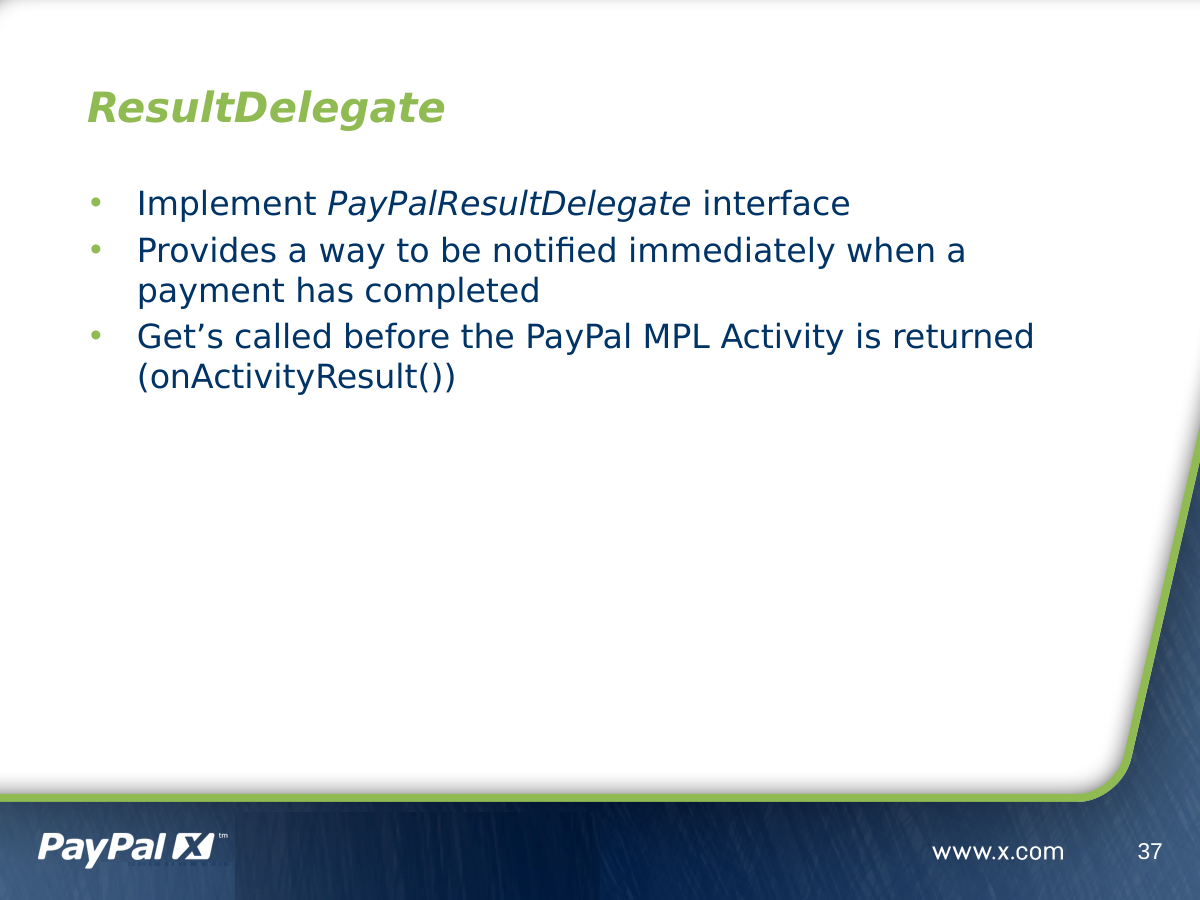

# ResultDelegate
Implement PayPalResultDelegate interface
Provides a way to be notified immediately when a payment has completed
Get’s called before the PayPal MPL Activity is returned (onActivityResult())

37